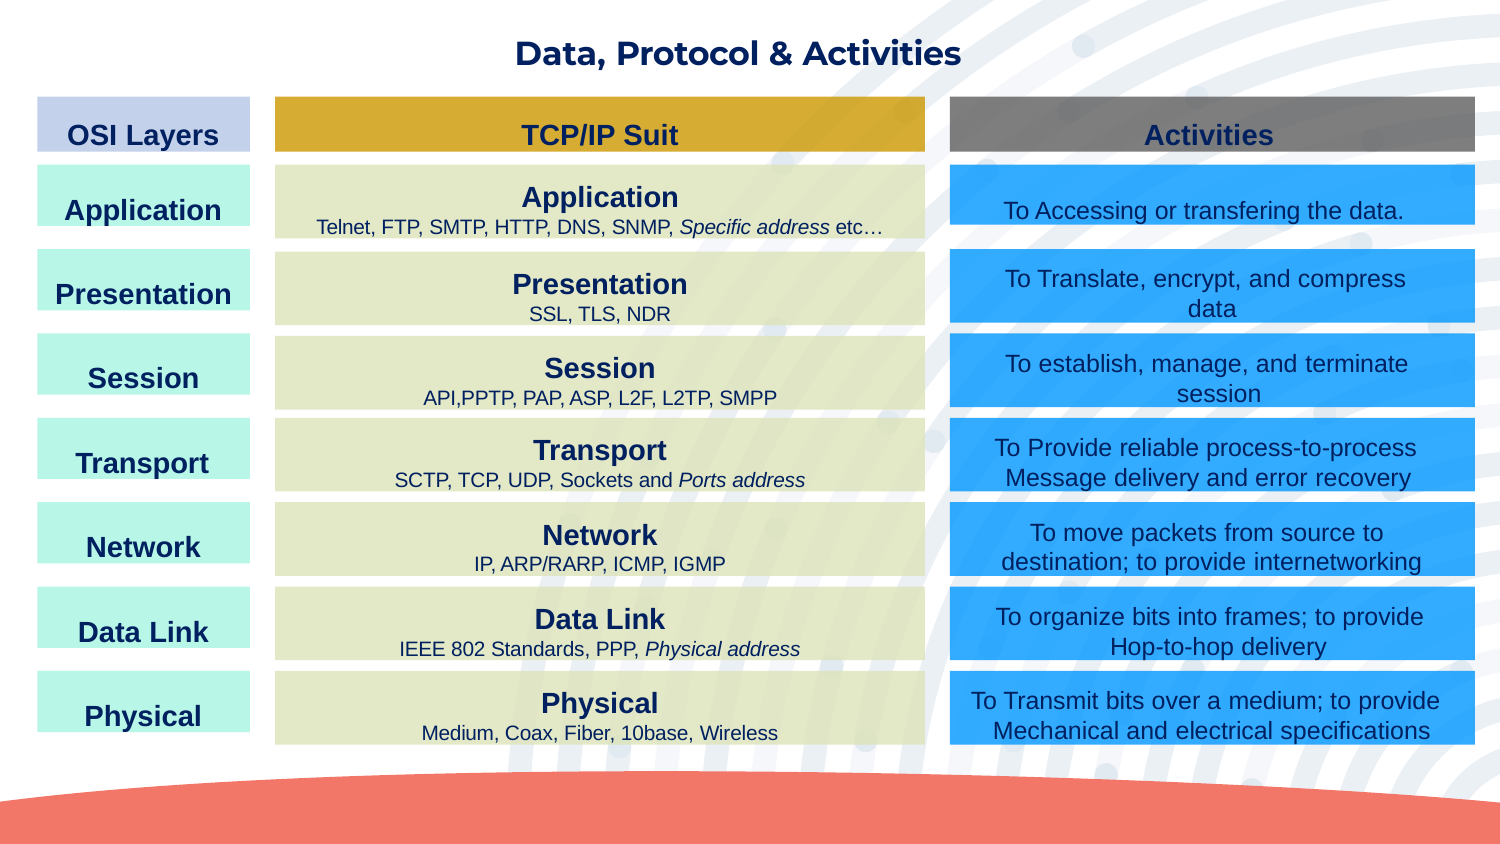

Data, Protocol & Activities
OSI Layers
TCP/IP Suit
Activities

To Accessing or transfering the data.
Application
Telnet, FTP, SMTP, HTTP, DNS, SNMP, Specific address etc…
Application
To Translate, encrypt, and compress  data
Presentation
Presentation
SSL, TLS, NDR
To establish, manage, and terminate  session
Session
Session
API,PPTP, PAP, ASP, L2F, L2TP, SMPP
To Provide reliable process-to-process  Message delivery and error recovery
Transport
Transport
SCTP, TCP, UDP, Sockets and Ports address
To move packets from source to  destination; to provide internetworking
Network
Network
IP, ARP/RARP, ICMP, IGMP
Data Link
IEEE 802 Standards, PPP, Physical address
To organize bits into frames; to provide  Hop-to-hop delivery
Data Link
To Transmit bits over a medium; to provide  Mechanical and electrical specifications
Physical
Physical
Medium, Coax, Fiber, 10base, Wireless